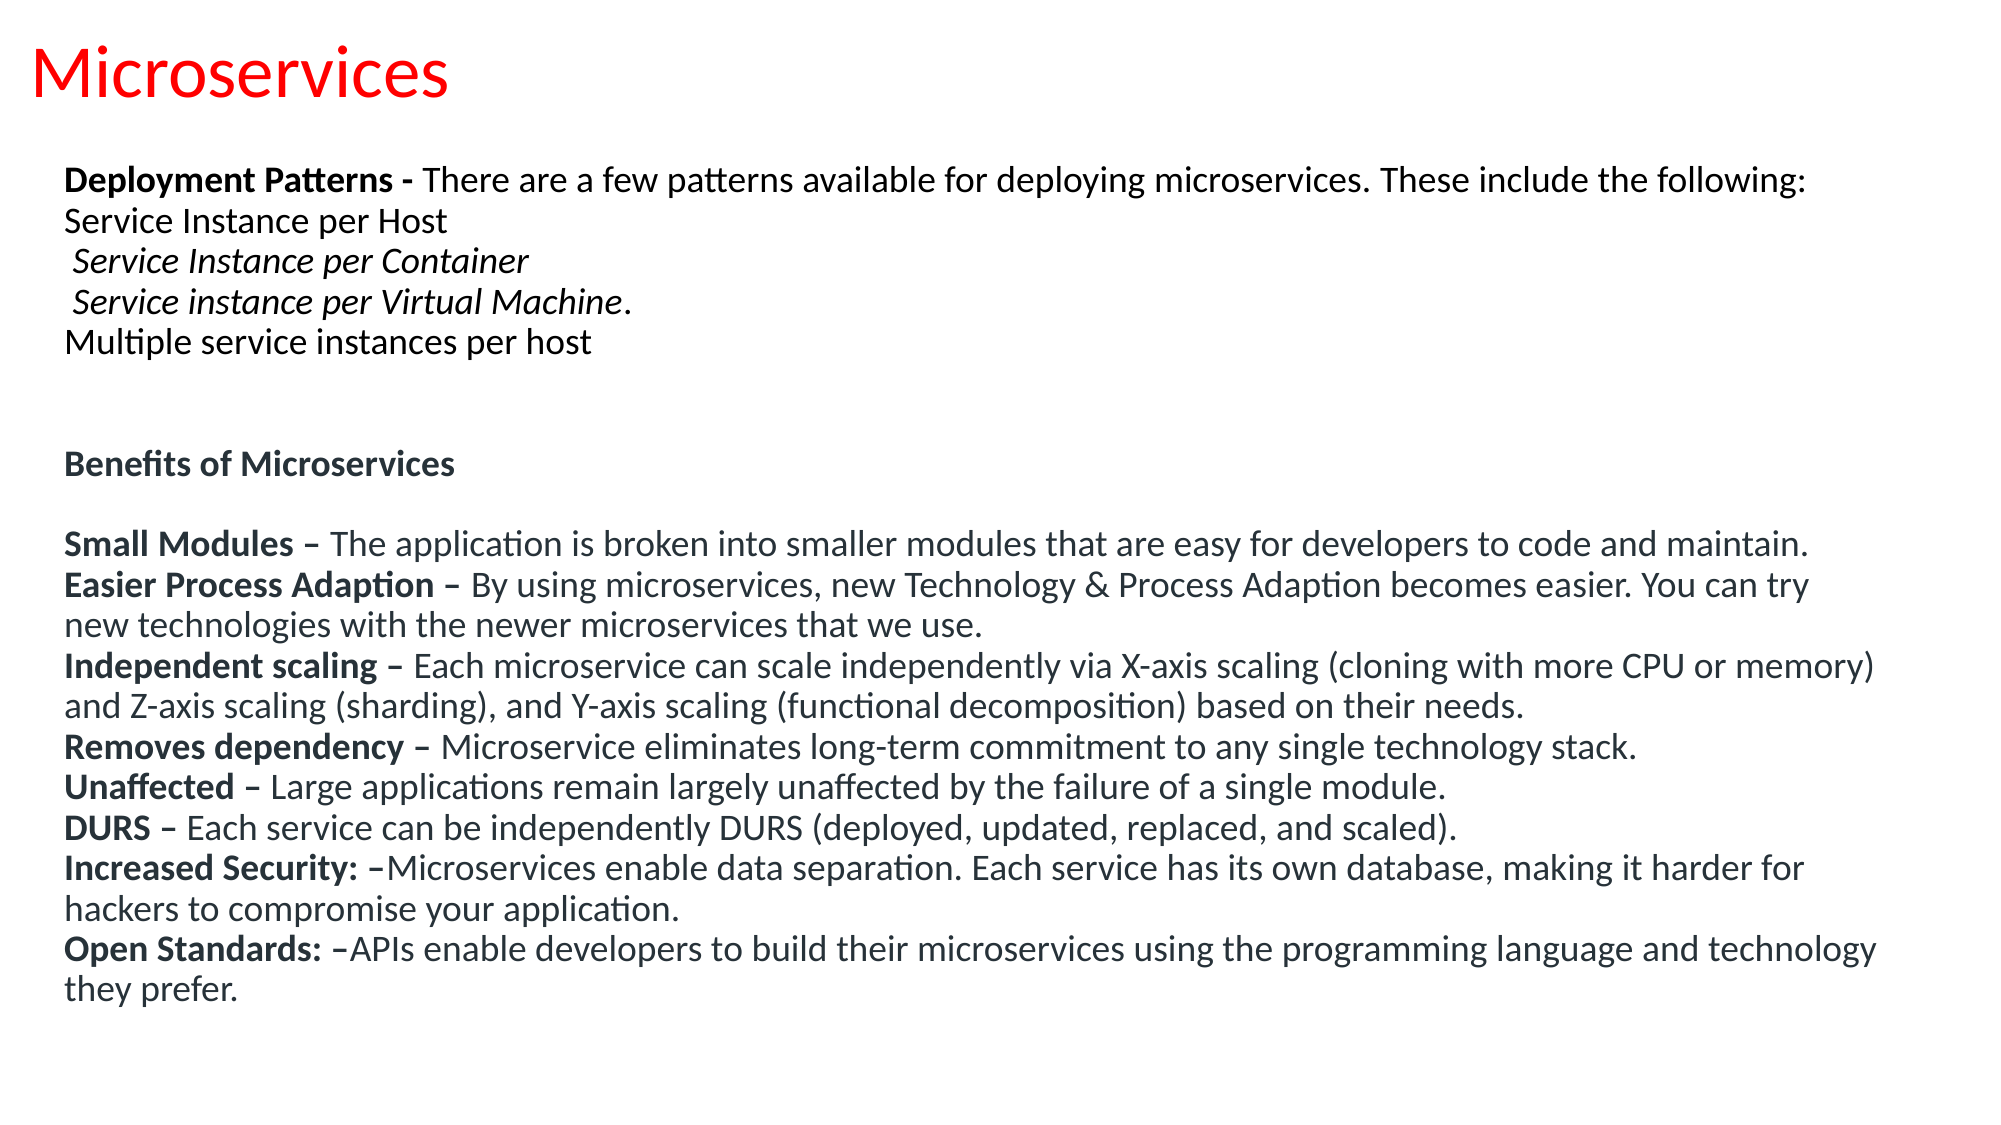

Microservices
# Deployment Patterns - There are a few patterns available for deploying microservices. These include the following: Service Instance per Host  Service Instance per Container  Service instance per Virtual Machine. Multiple service instances per host Benefits of Microservices Small Modules – The application is broken into smaller modules that are easy for developers to code and maintain. Easier Process Adaption – By using microservices, new Technology & Process Adaption becomes easier. You can try new technologies with the newer microservices that we use. Independent scaling – Each microservice can scale independently via X-axis scaling (cloning with more CPU or memory) and Z-axis scaling (sharding), and Y-axis scaling (functional decomposition) based on their needs. Removes dependency – Microservice eliminates long-term commitment to any single technology stack. Unaffected – Large applications remain largely unaffected by the failure of a single module. DURS – Each service can be independently DURS (deployed, updated, replaced, and scaled). Increased Security: –Microservices enable data separation. Each service has its own database, making it harder for hackers to compromise your application. Open Standards: –APIs enable developers to build their microservices using the programming language and technology they prefer.